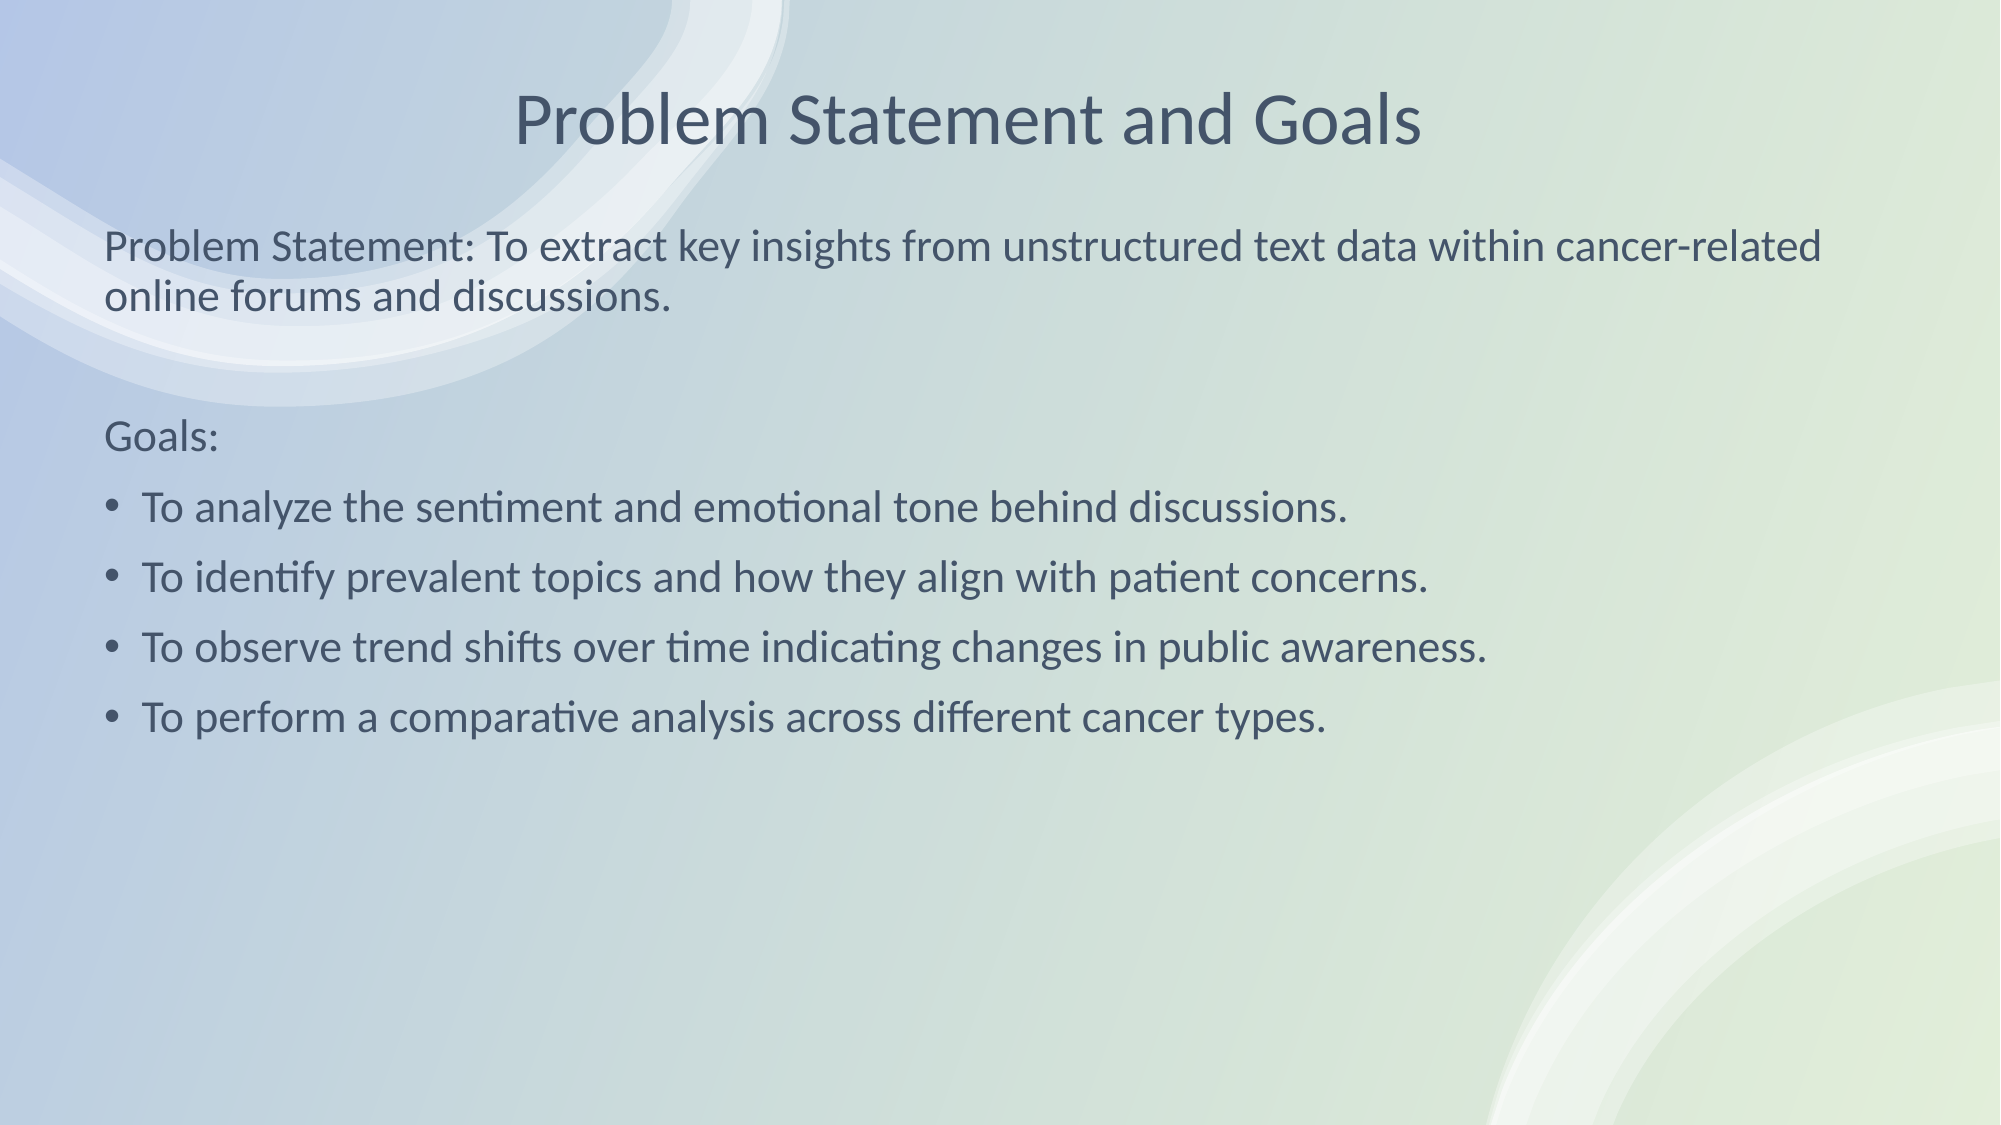

# Problem Statement and Goals
Problem Statement: To extract key insights from unstructured text data within cancer-related online forums and discussions.

Goals:
To analyze the sentiment and emotional tone behind discussions.
To identify prevalent topics and how they align with patient concerns.
To observe trend shifts over time indicating changes in public awareness.
To perform a comparative analysis across different cancer types.